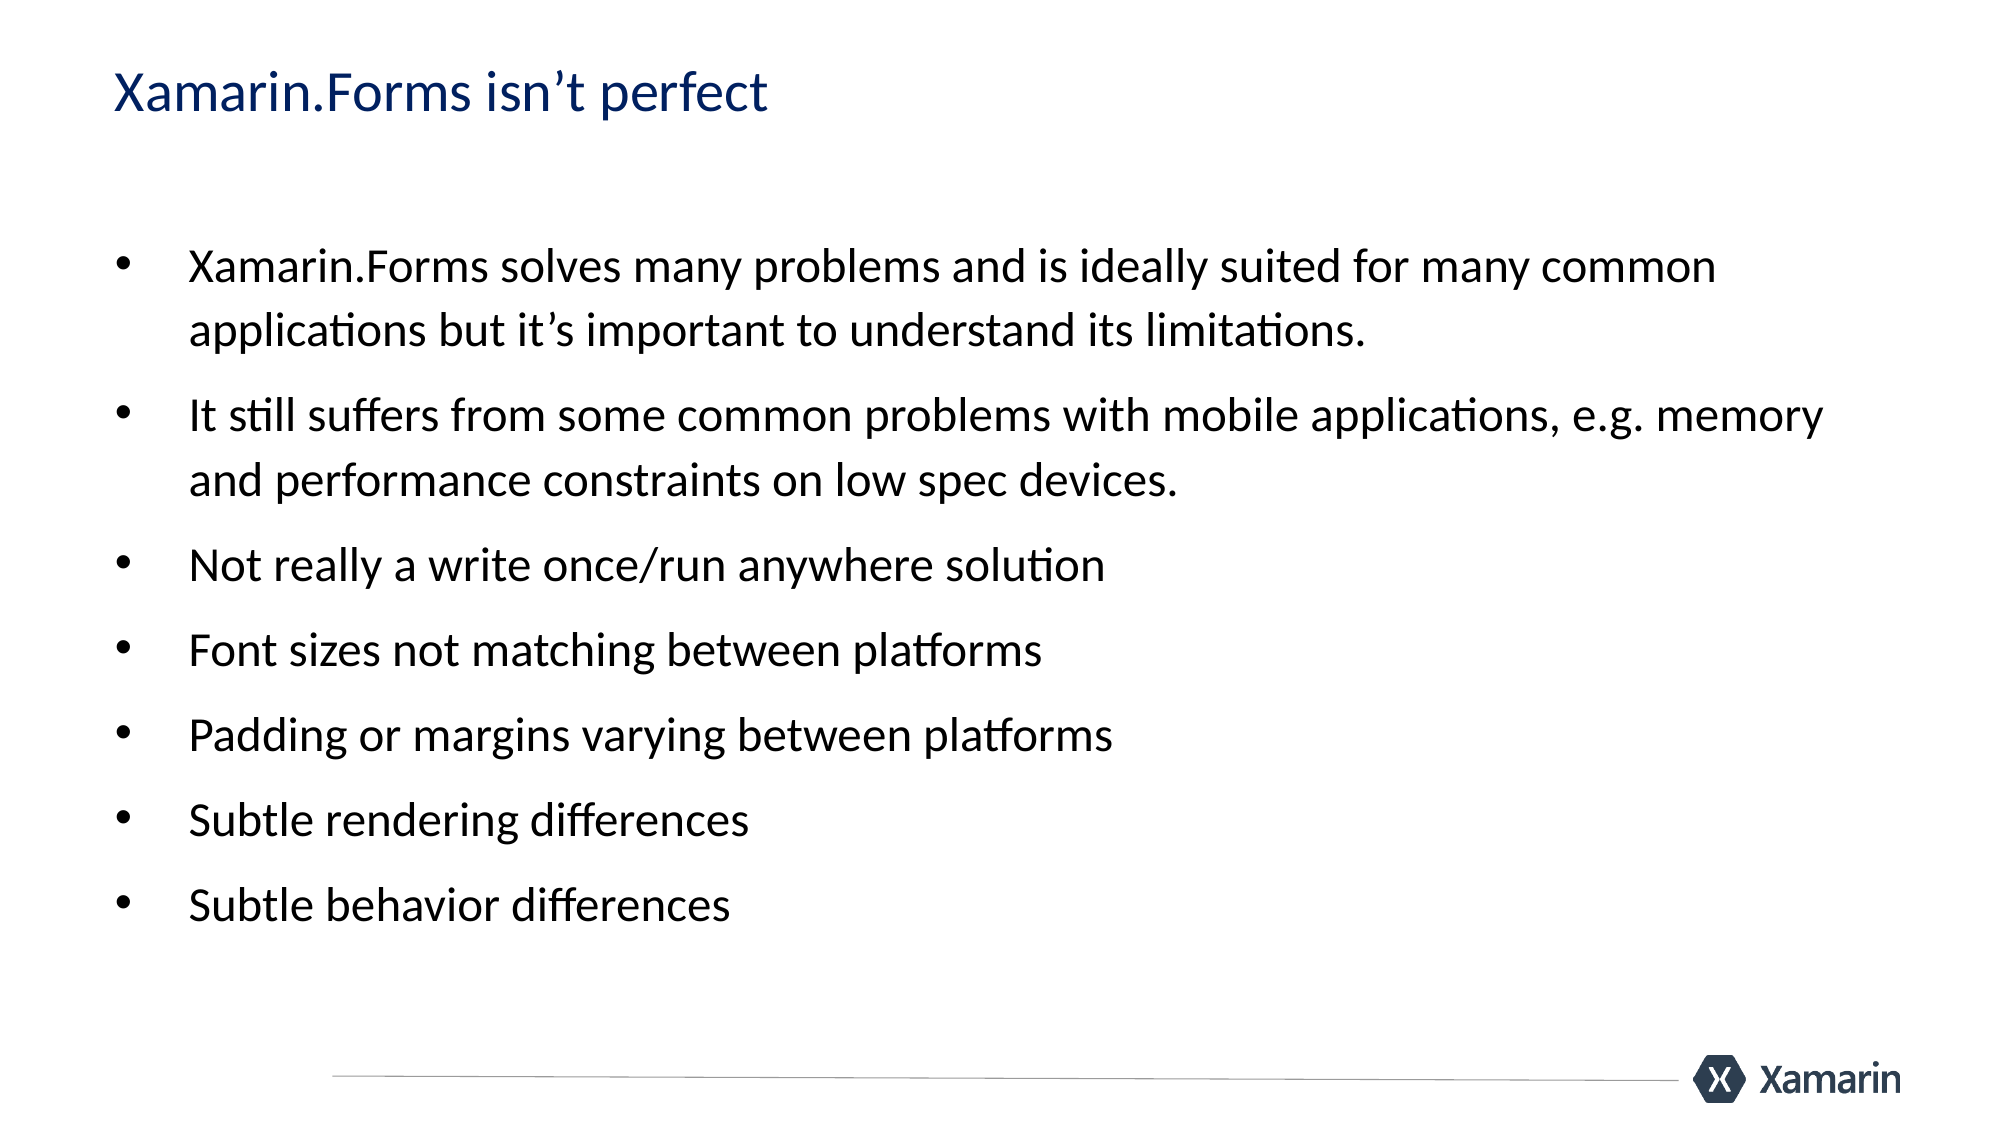

# Xamarin.Forms isn’t perfect
Xamarin.Forms solves many problems and is ideally suited for many common applications but it’s important to understand its limitations.
It still suffers from some common problems with mobile applications, e.g. memory and performance constraints on low spec devices.
Not really a write once/run anywhere solution
Font sizes not matching between platforms
Padding or margins varying between platforms
Subtle rendering differences
Subtle behavior differences